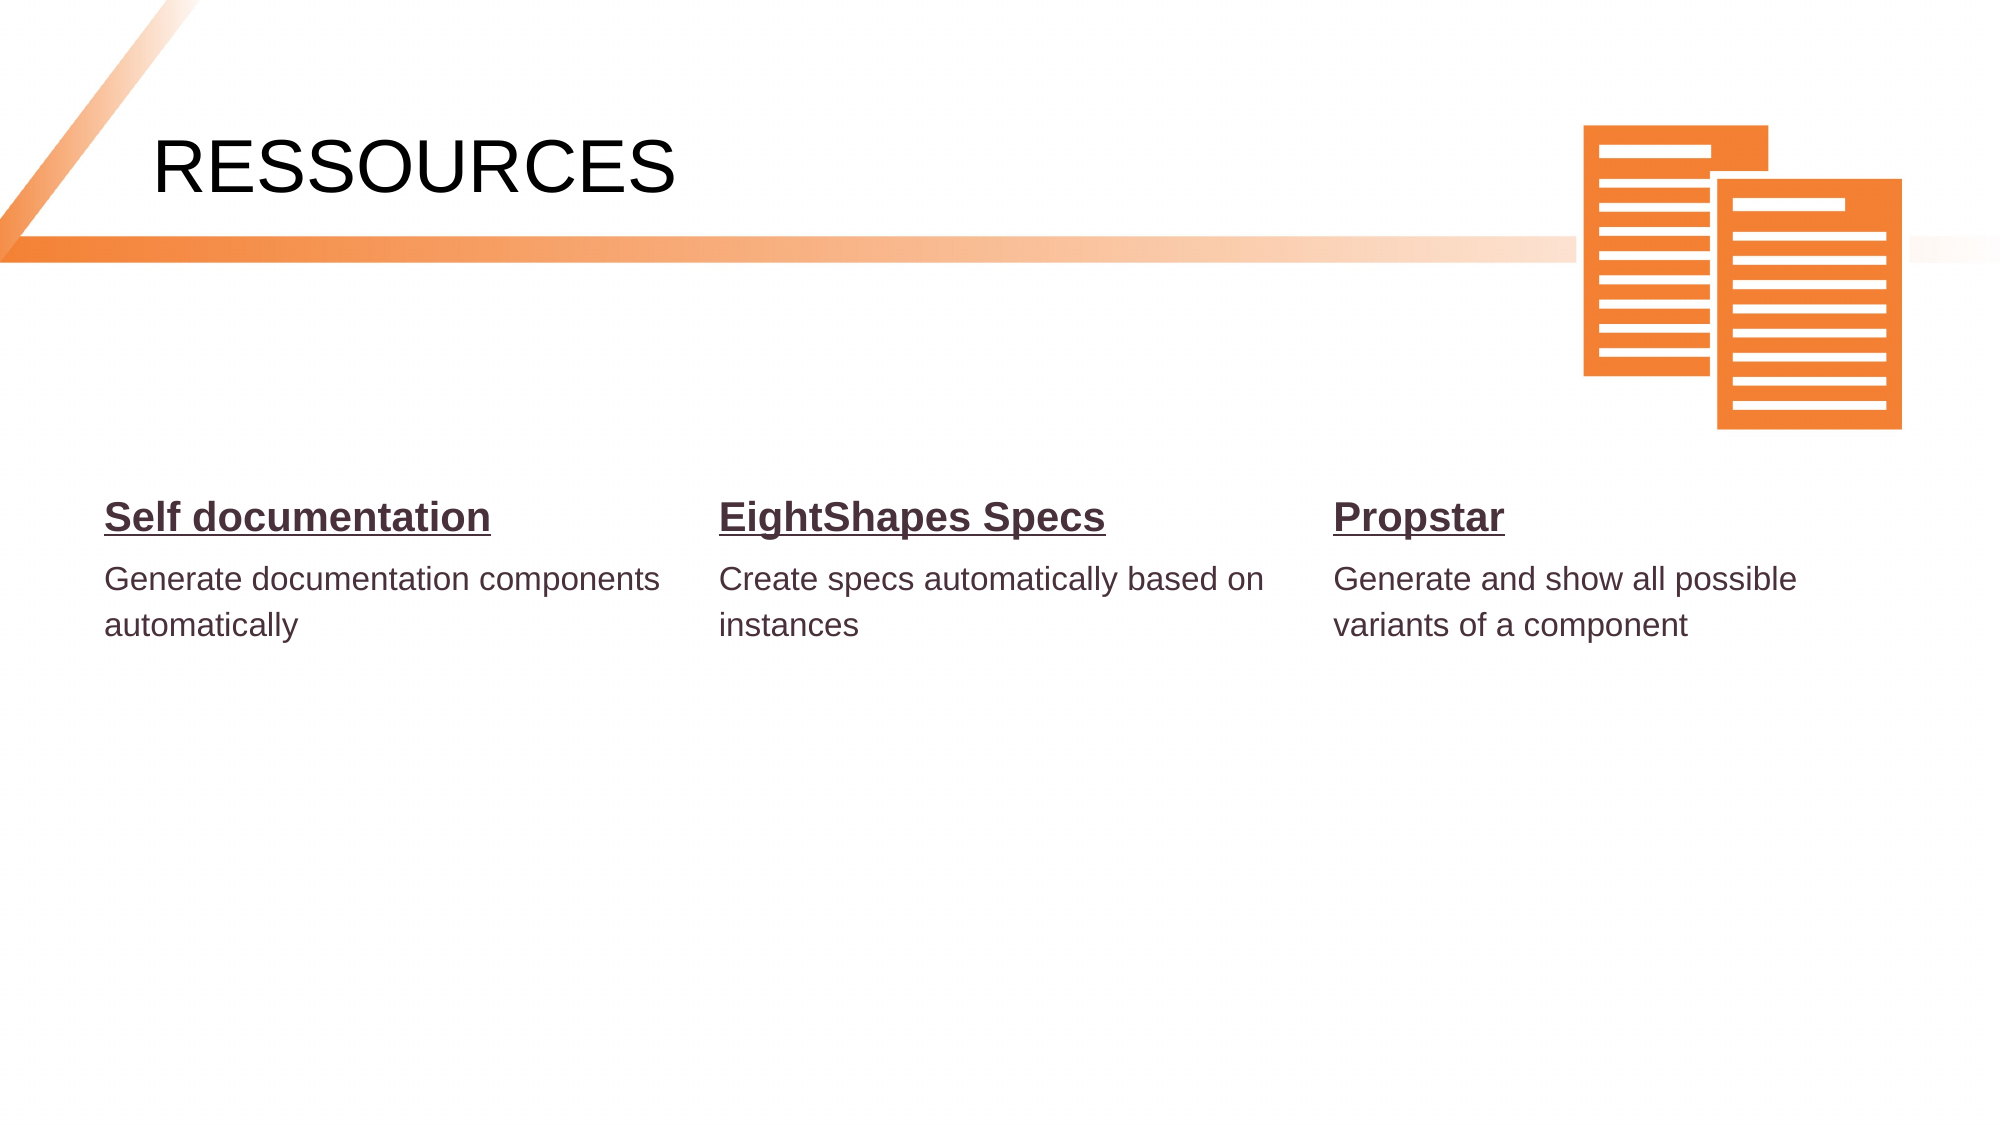

# RESSOURCES
Self documentation
EightShapes Specs
Propstar
Generate documentation components automatically
Create specs automatically based on instances
Generate and show all possible variants of a component